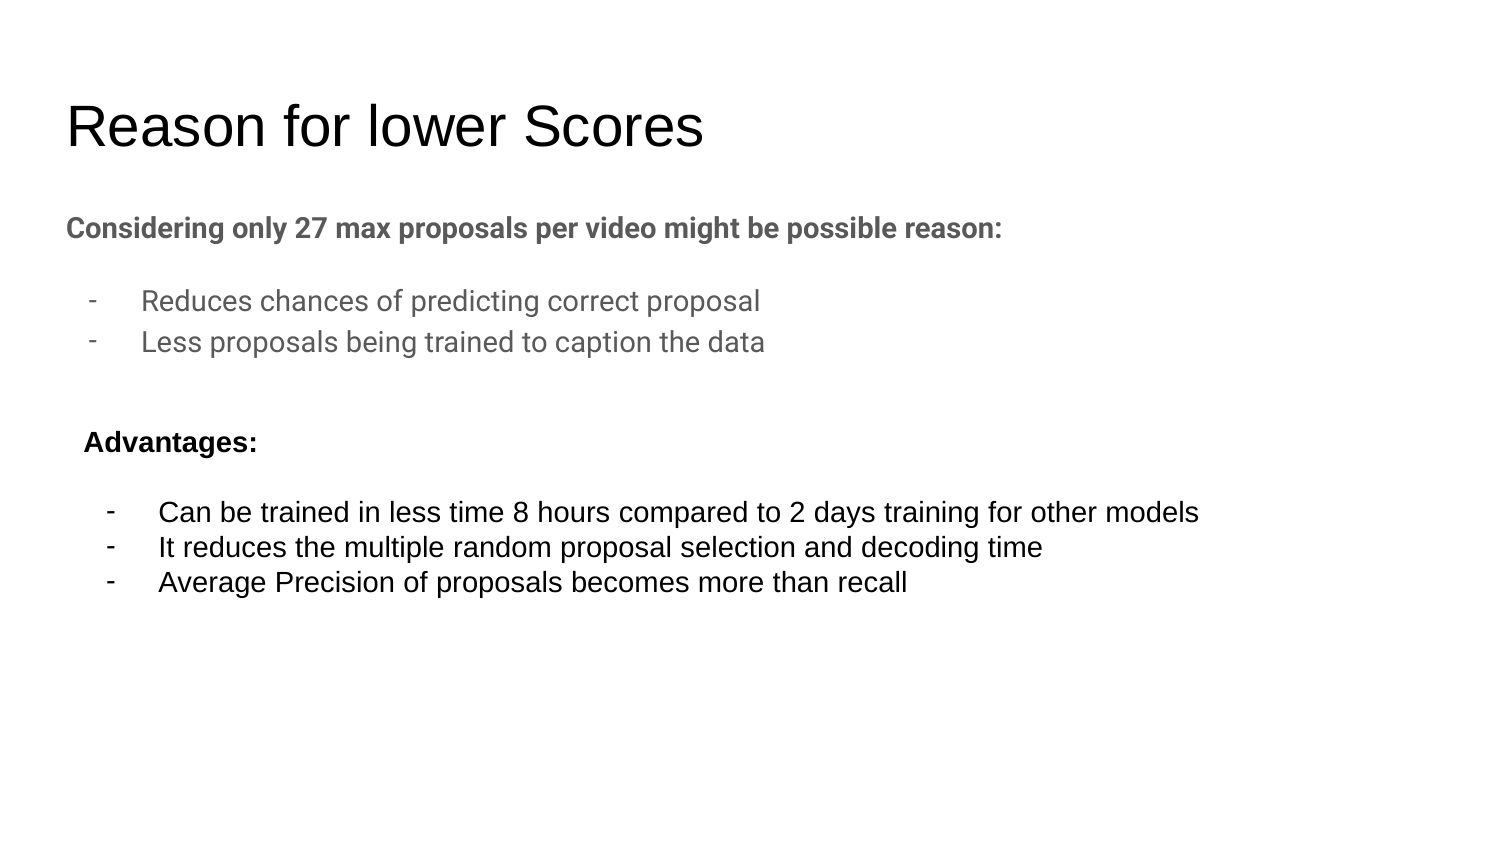

# Reason for lower Scores
Considering only 27 max proposals per video might be possible reason:
Reduces chances of predicting correct proposal
Less proposals being trained to caption the data
Advantages:

Can be trained in less time 8 hours compared to 2 days training for other models
It reduces the multiple random proposal selection and decoding time
Average Precision of proposals becomes more than recall